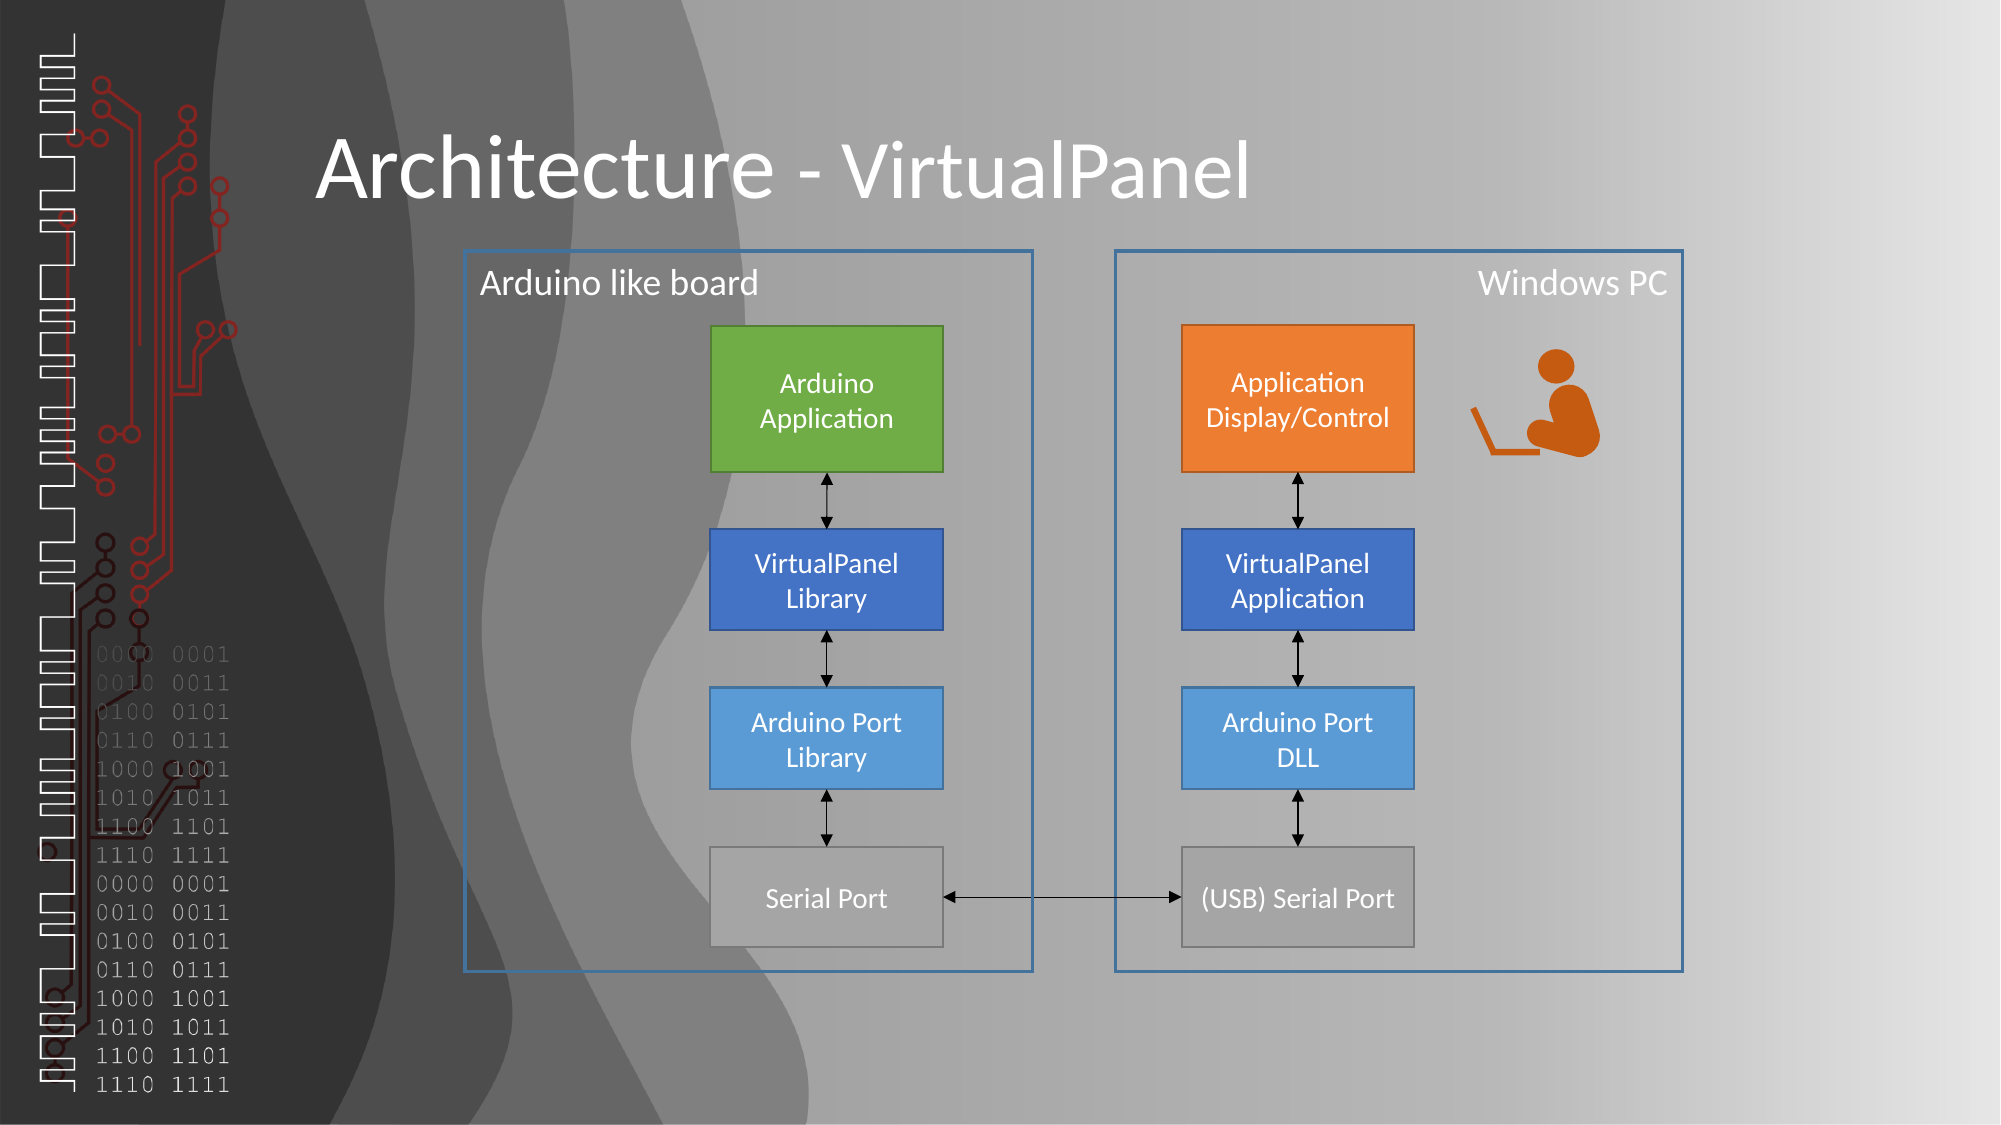

# Architecture - VirtualPanel
Arduino like board
Windows PC
Application
Display/Control
Arduino
Application

VirtualPanel
Library
VirtualPanel
Application
Arduino Port
Library
Arduino Port
DLL
Serial Port
(USB) Serial Port